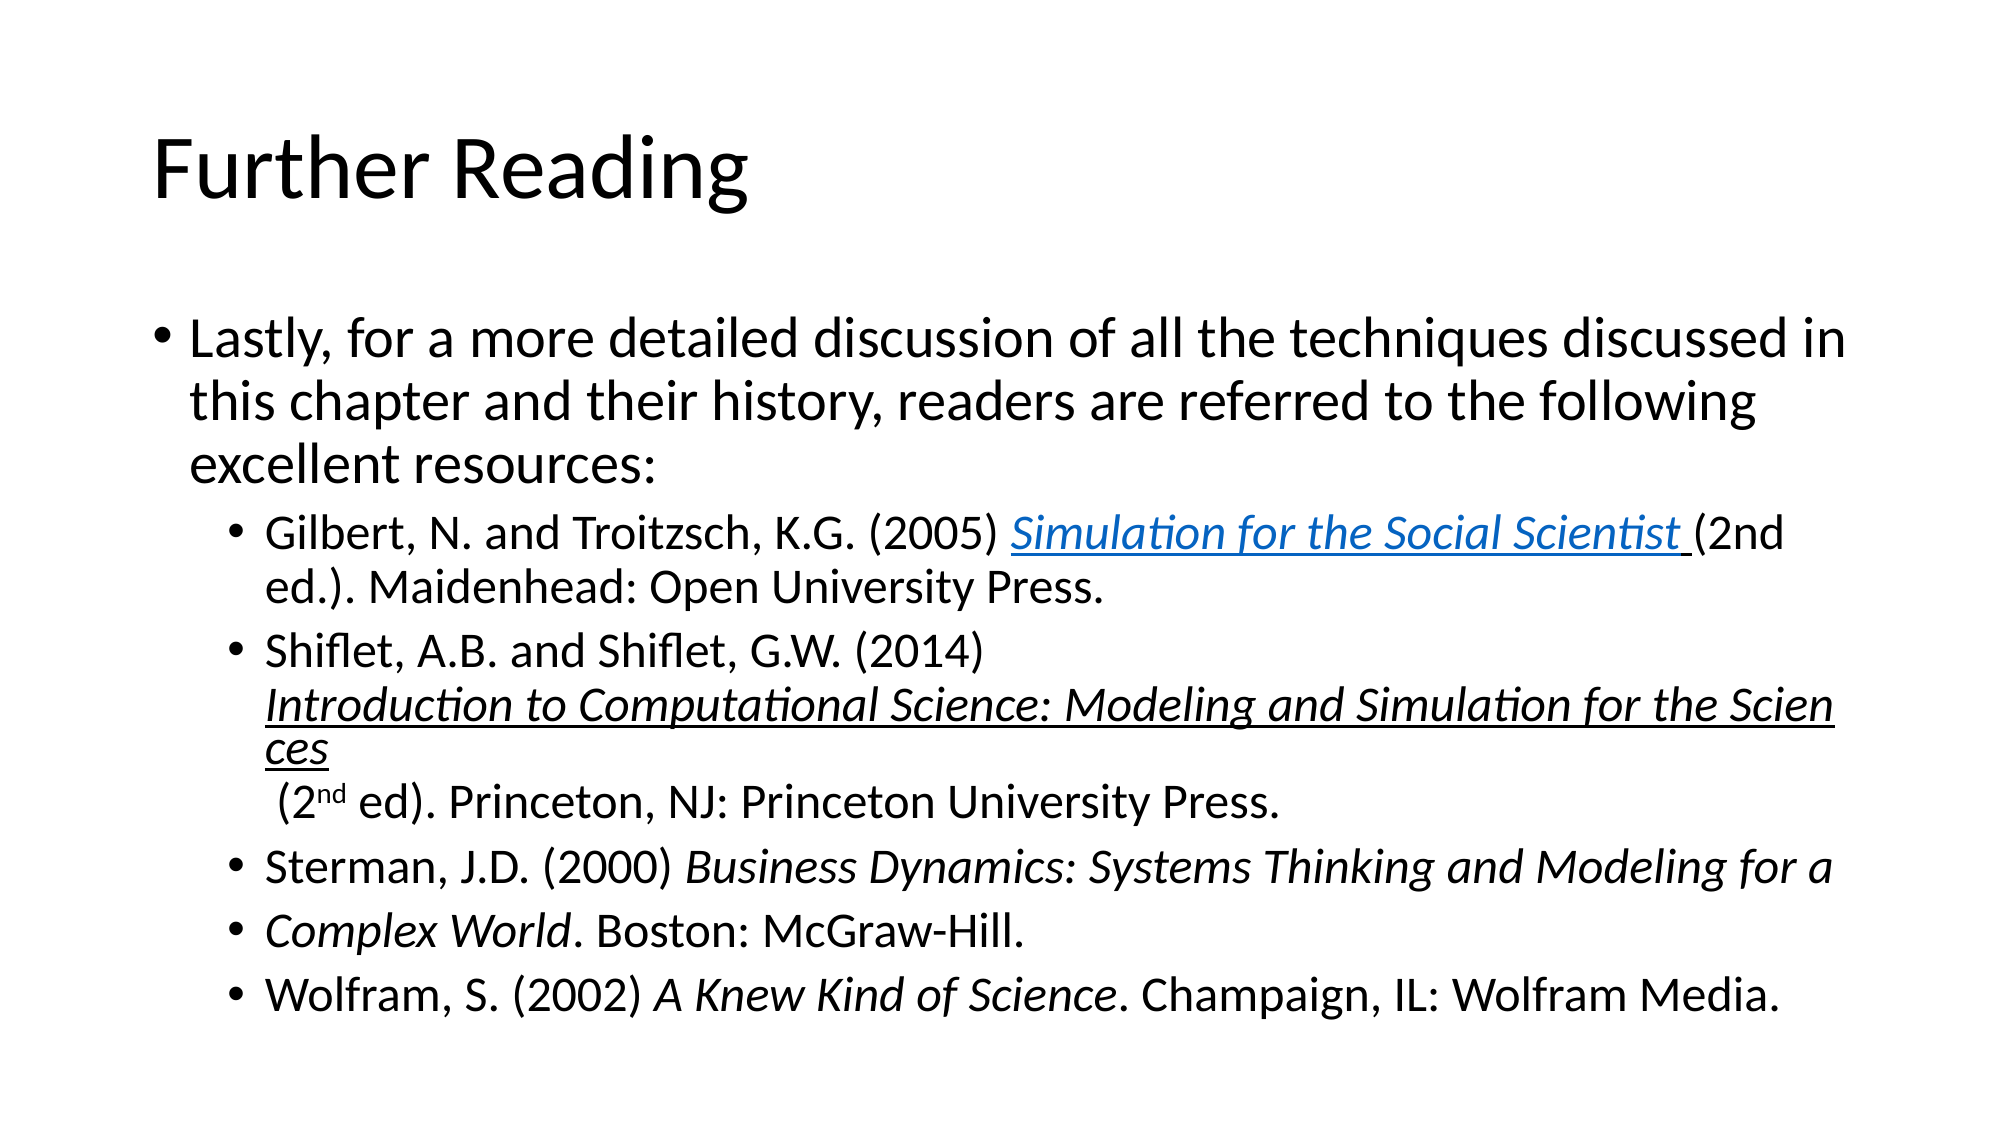

# Further Reading
Lastly, for a more detailed discussion of all the techniques discussed in this chapter and their history, readers are referred to the following excellent resources:
Gilbert, N. and Troitzsch, K.G. (2005) Simulation for the Social Scientist (2nd ed.). Maidenhead: Open University Press.
Shiflet, A.B. and Shiflet, G.W. (2014) Introduction to Computational Science: Modeling and Simulation for the Sciences (2nd ed). Princeton, NJ: Princeton University Press.
Sterman, J.D. (2000) Business Dynamics: Systems Thinking and Modeling for a
Complex World. Boston: McGraw-Hill.
Wolfram, S. (2002) A Knew Kind of Science. Champaign, IL: Wolfram Media.